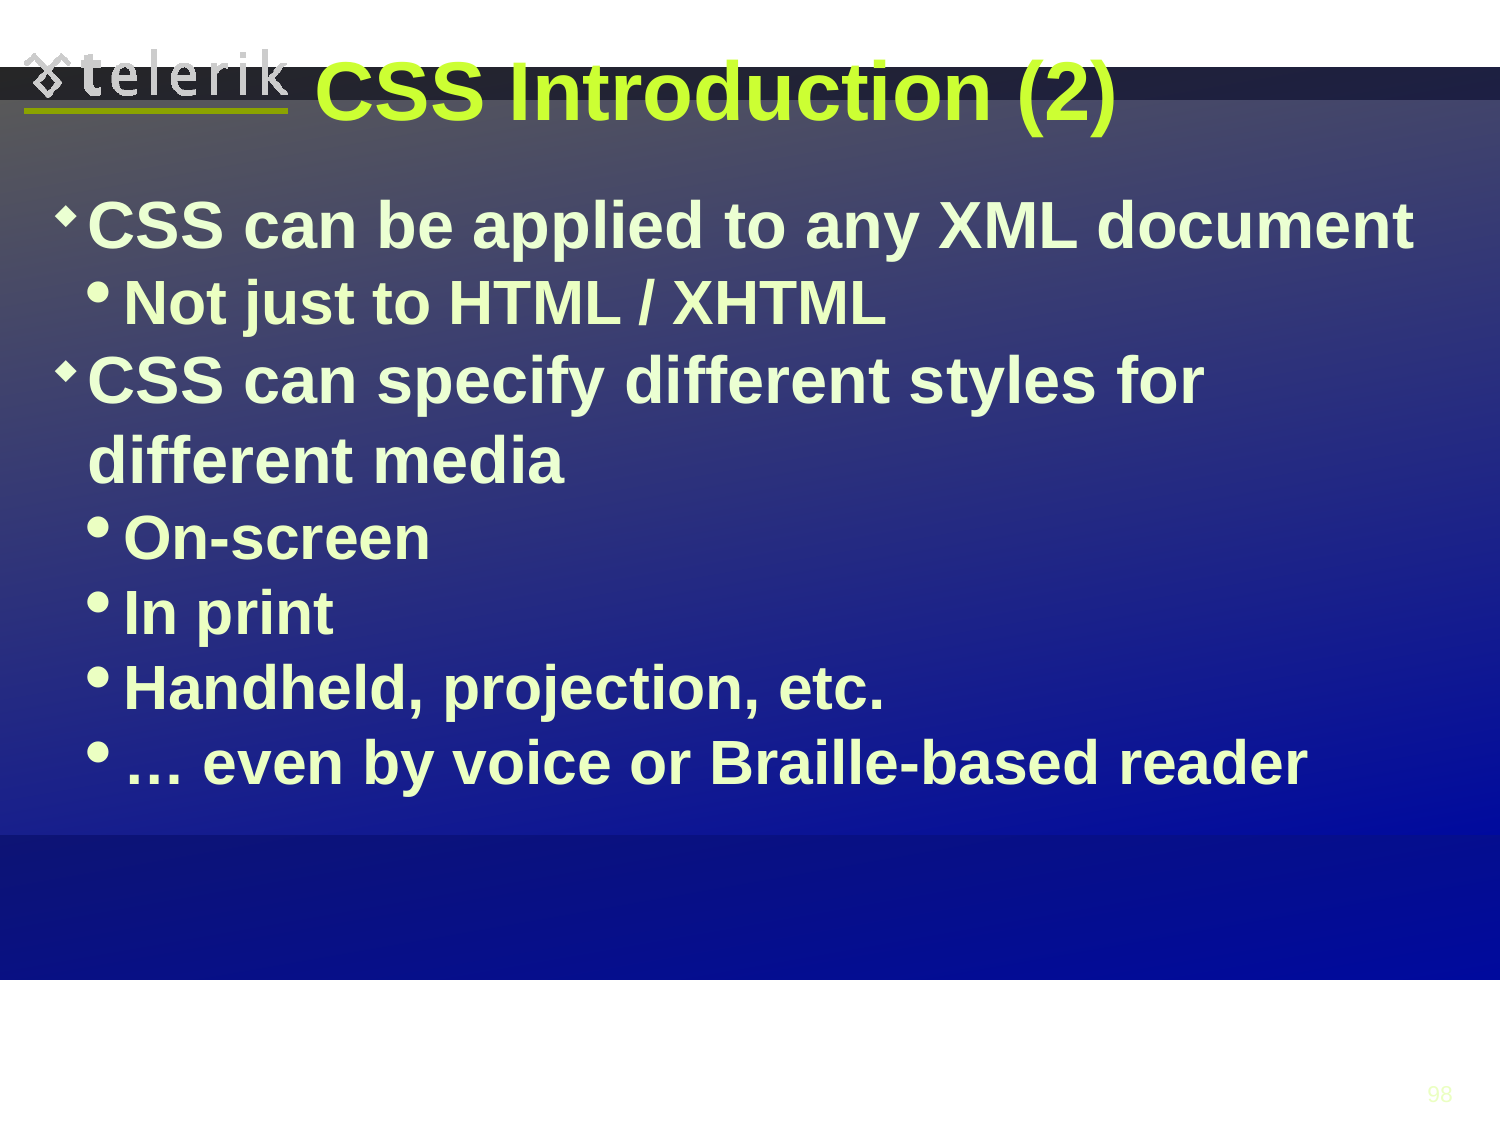

CSS Introduction (2)
CSS can be applied to any XML document
Not just to HTML / XHTML
CSS can specify different styles for different media
On-screen
In print
Handheld, projection, etc.
… even by voice or Braille-based reader
98